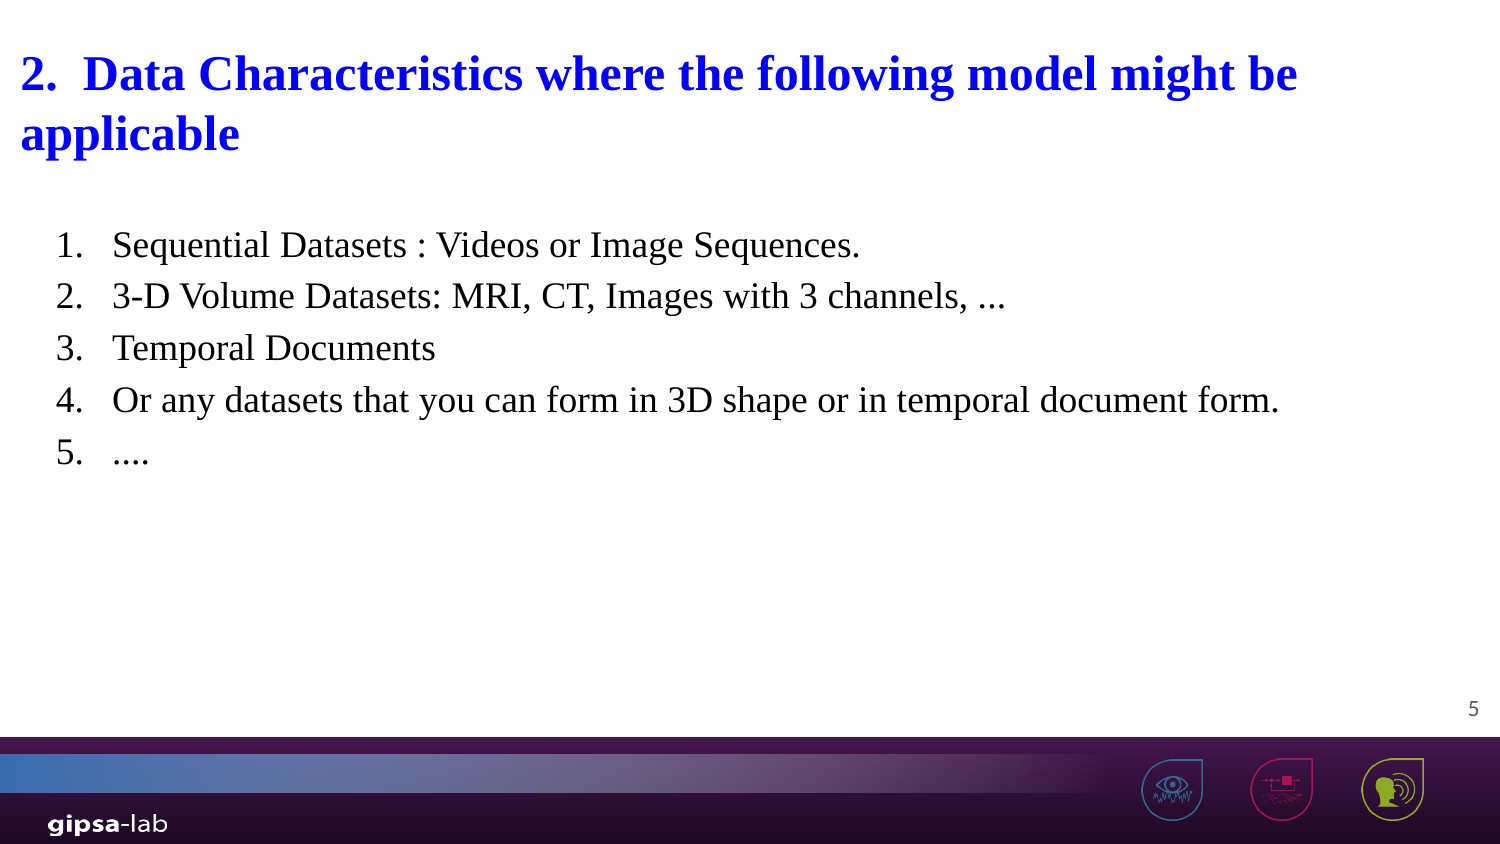

2.  Data Characteristics where the following model might be applicable
Sequential Datasets : Videos or Image Sequences.
3-D Volume Datasets: MRI, CT, Images with 3 channels, ...
Temporal Documents
Or any datasets that you can form in 3D shape or in temporal document form.
....
5